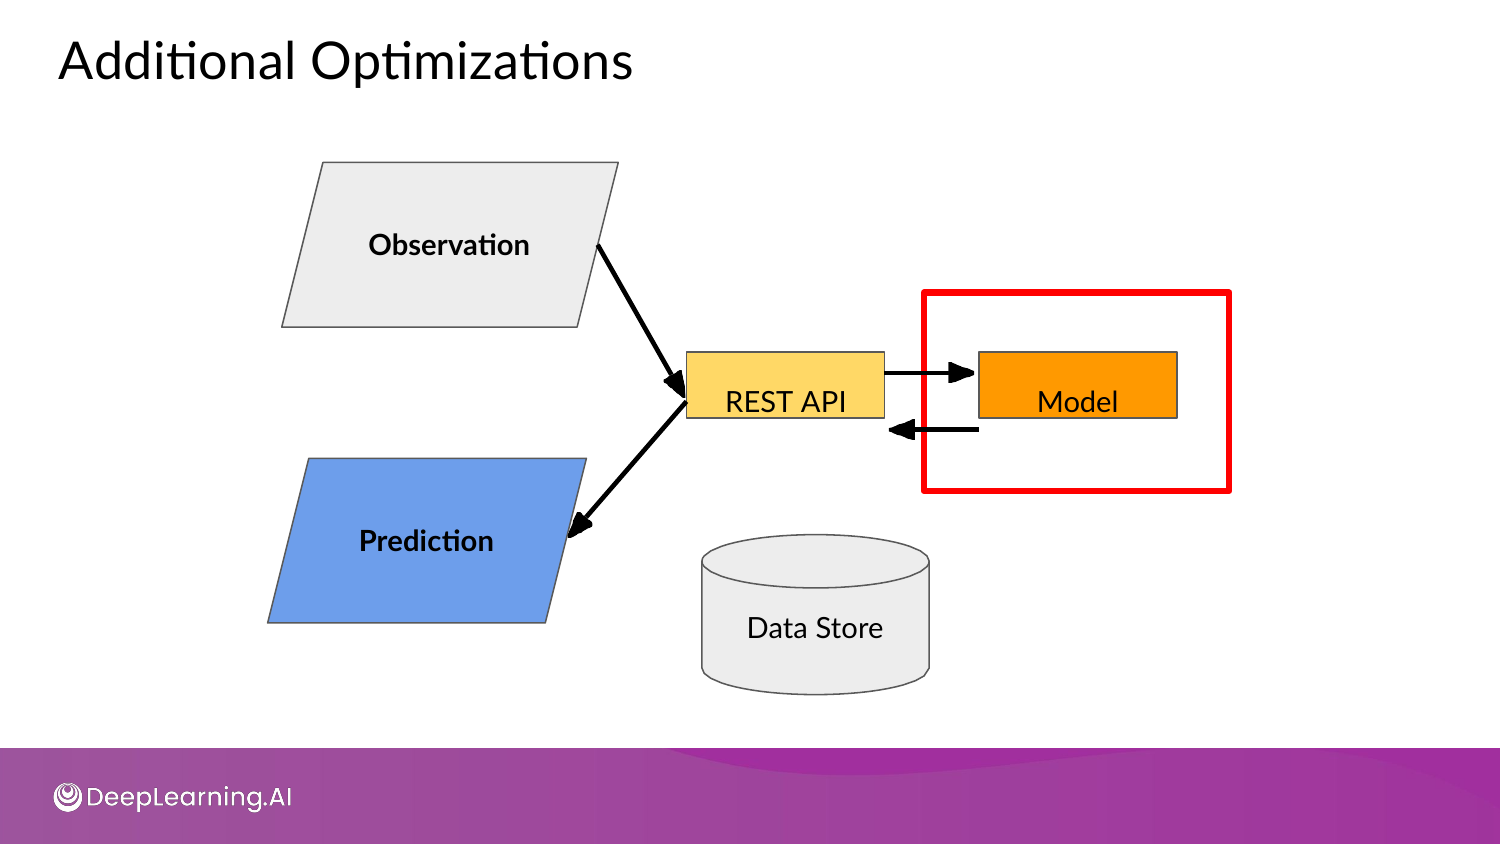

# Additional Optimizations

Observation

REST API
Model

Prediction

Data Store